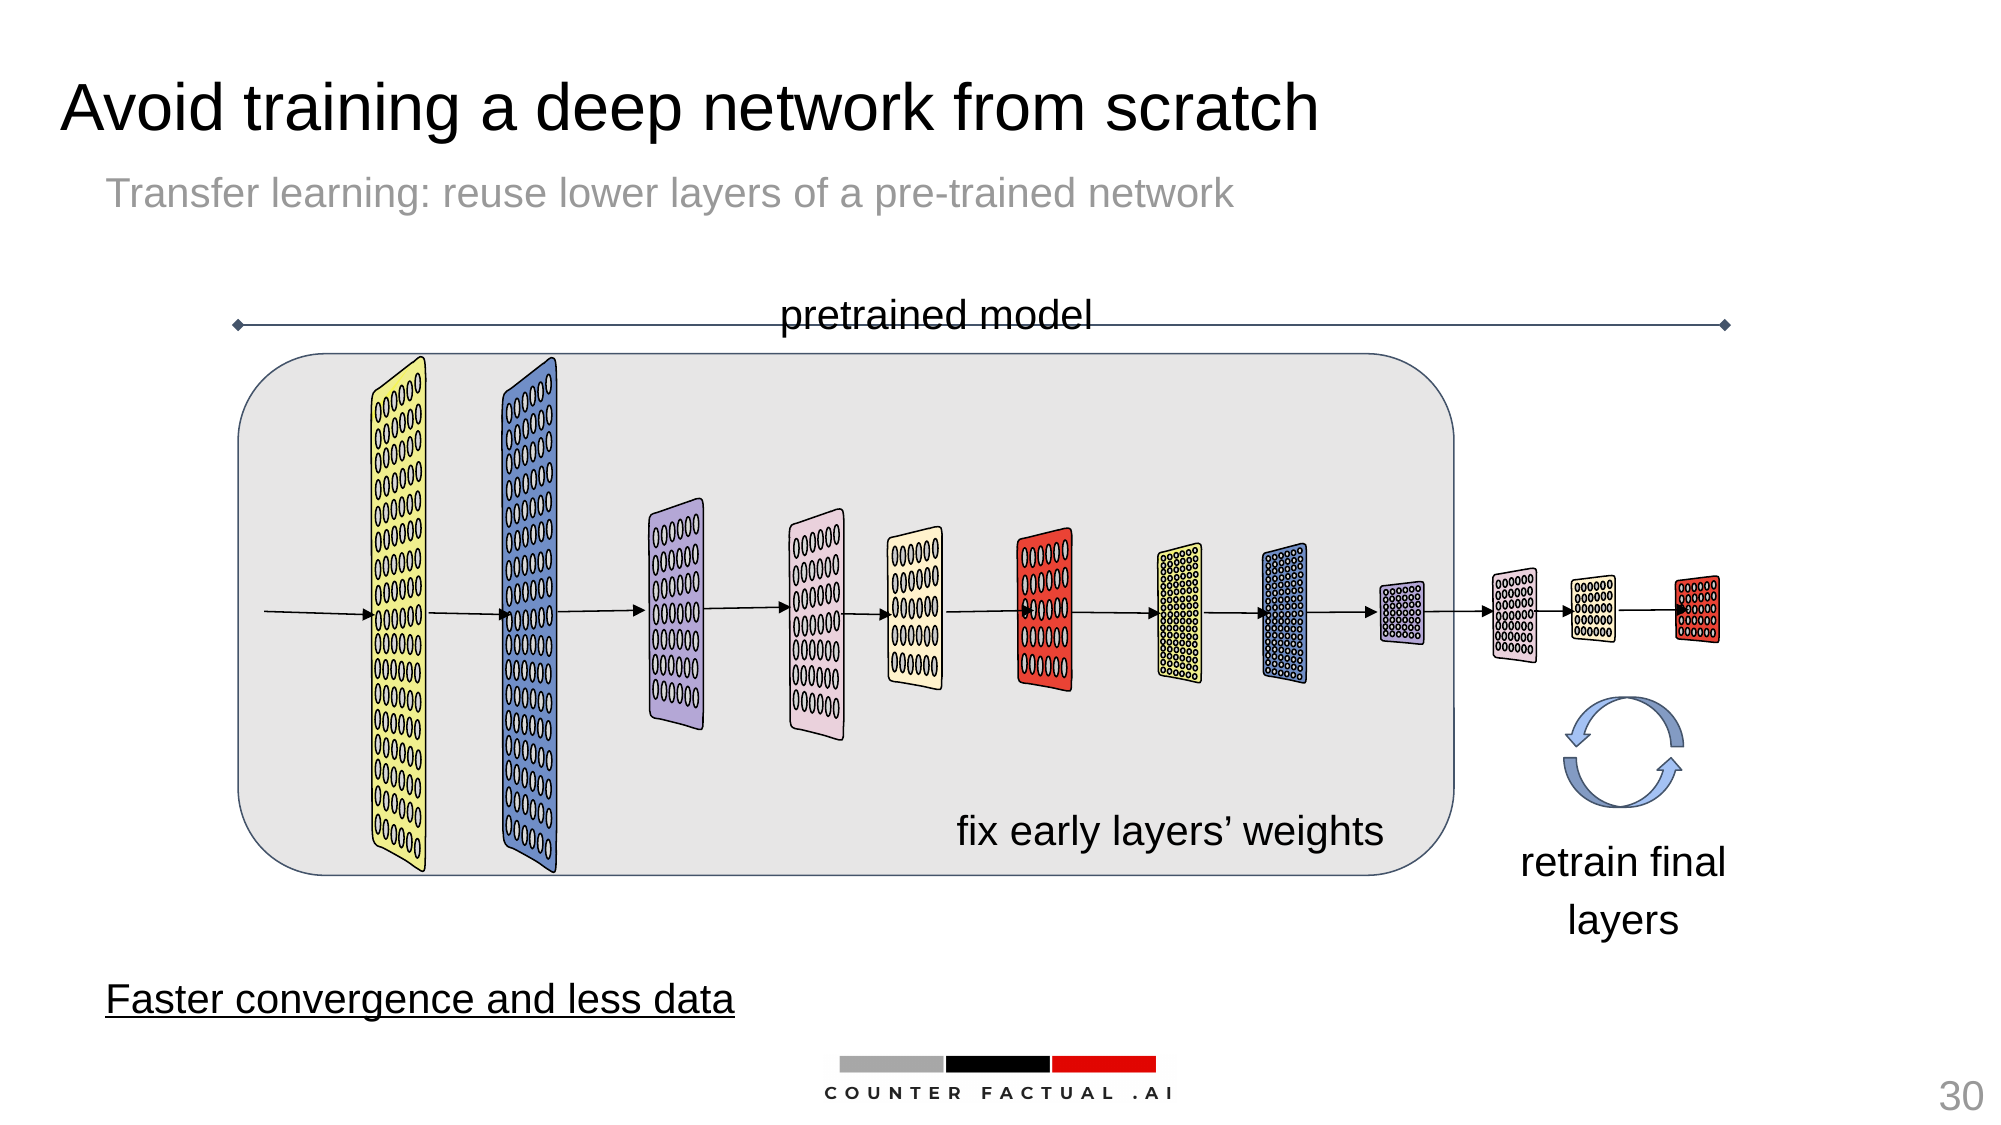

# Avoid training a deep network from scratch
Transfer learning: reuse lower layers of a pre-trained network
pretrained model

fix early layers’ weights
retrain final
layers
Faster convergence and less data
30